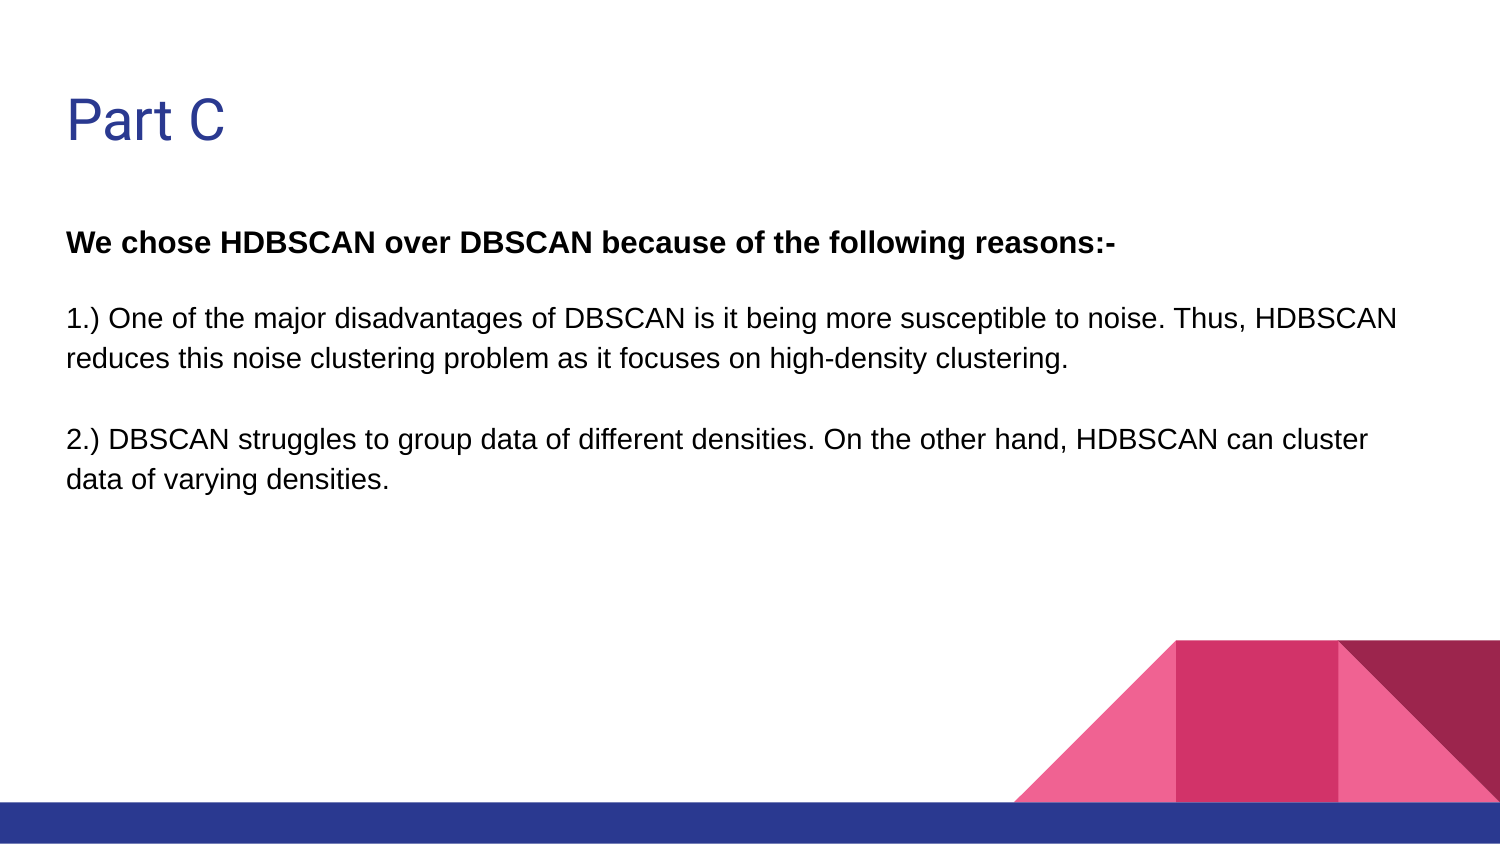

# Part C
We chose HDBSCAN over DBSCAN because of the following reasons:-

1.) One of the major disadvantages of DBSCAN is it being more susceptible to noise. Thus, HDBSCAN reduces this noise clustering problem as it focuses on high-density clustering.

2.) DBSCAN struggles to group data of different densities. On the other hand, HDBSCAN can cluster data of varying densities.